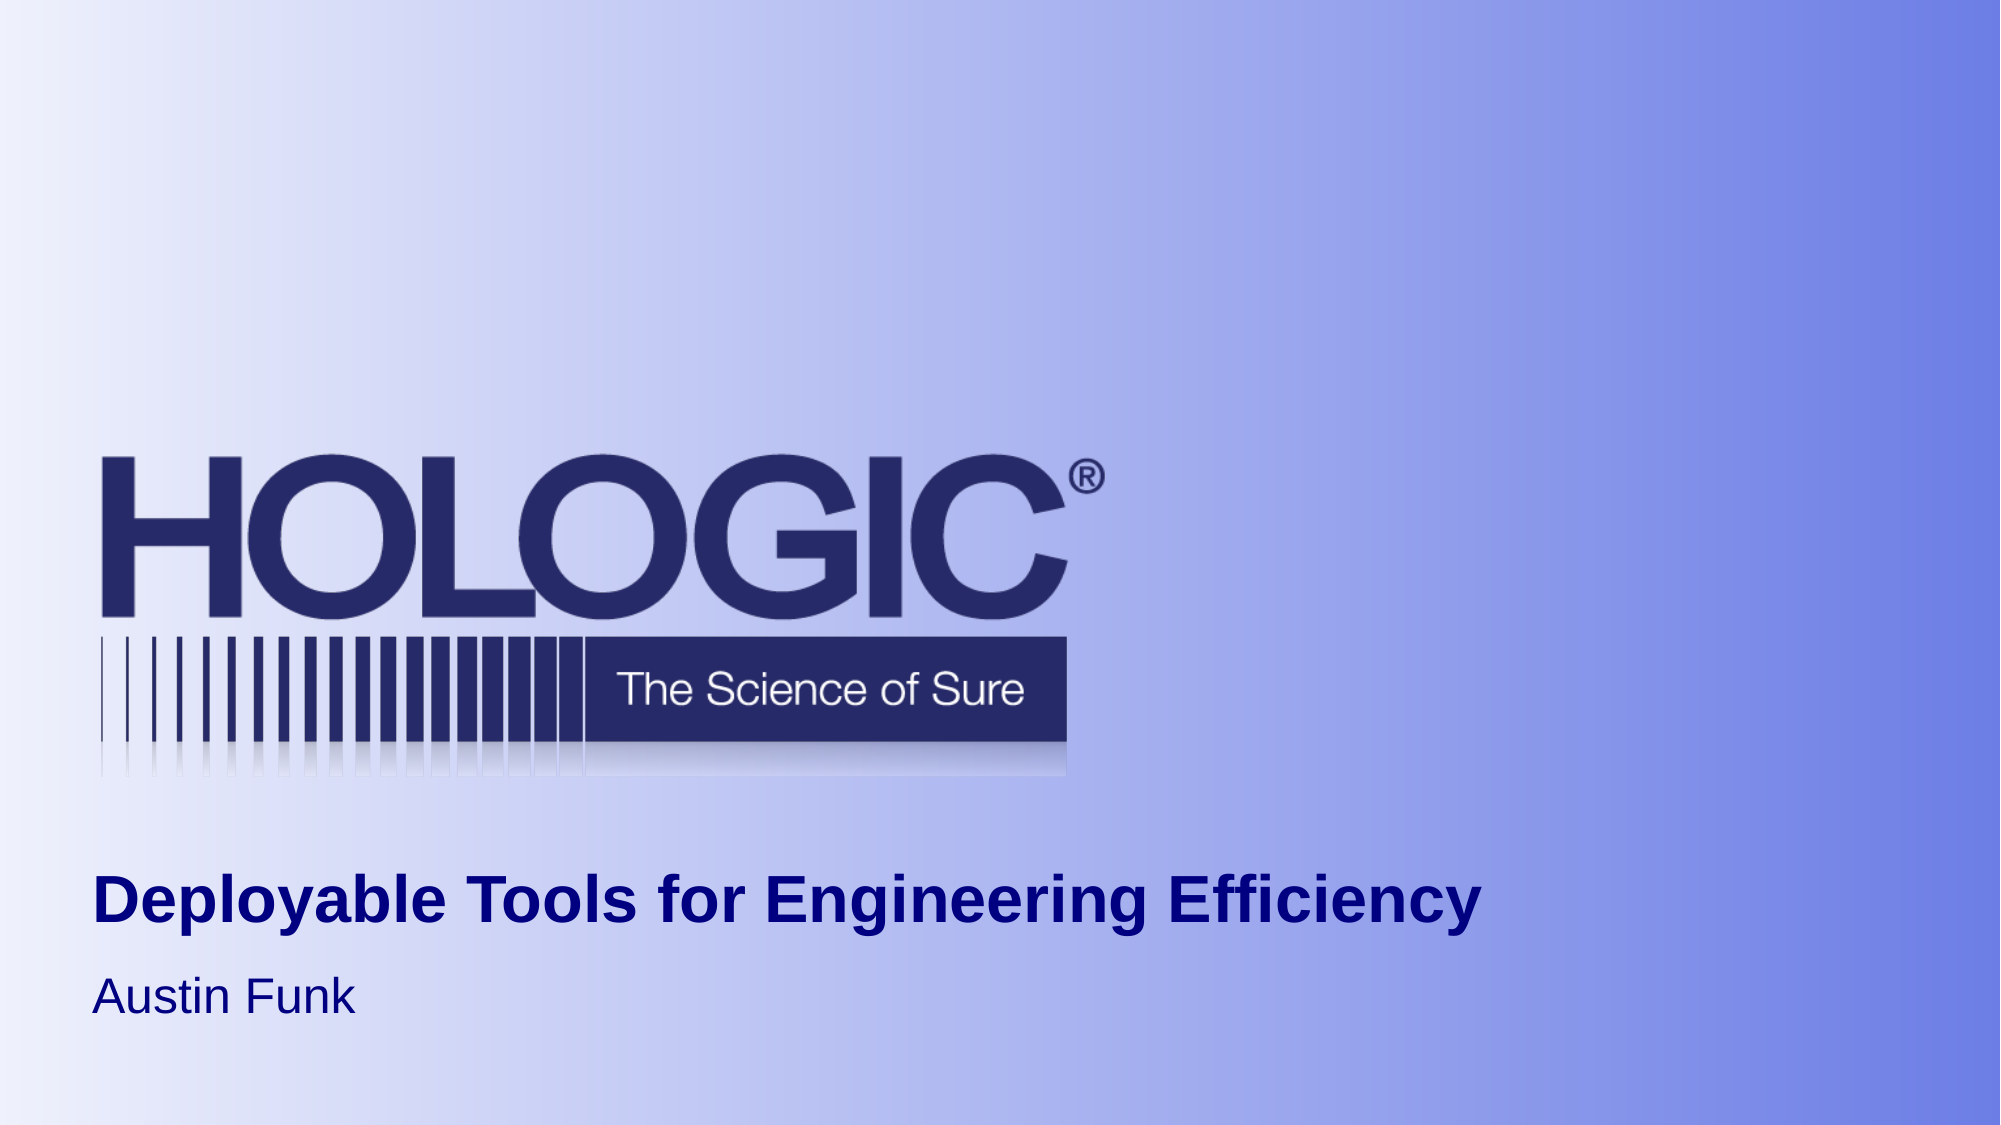

# Deployable Tools for Engineering Efficiency
Austin Funk